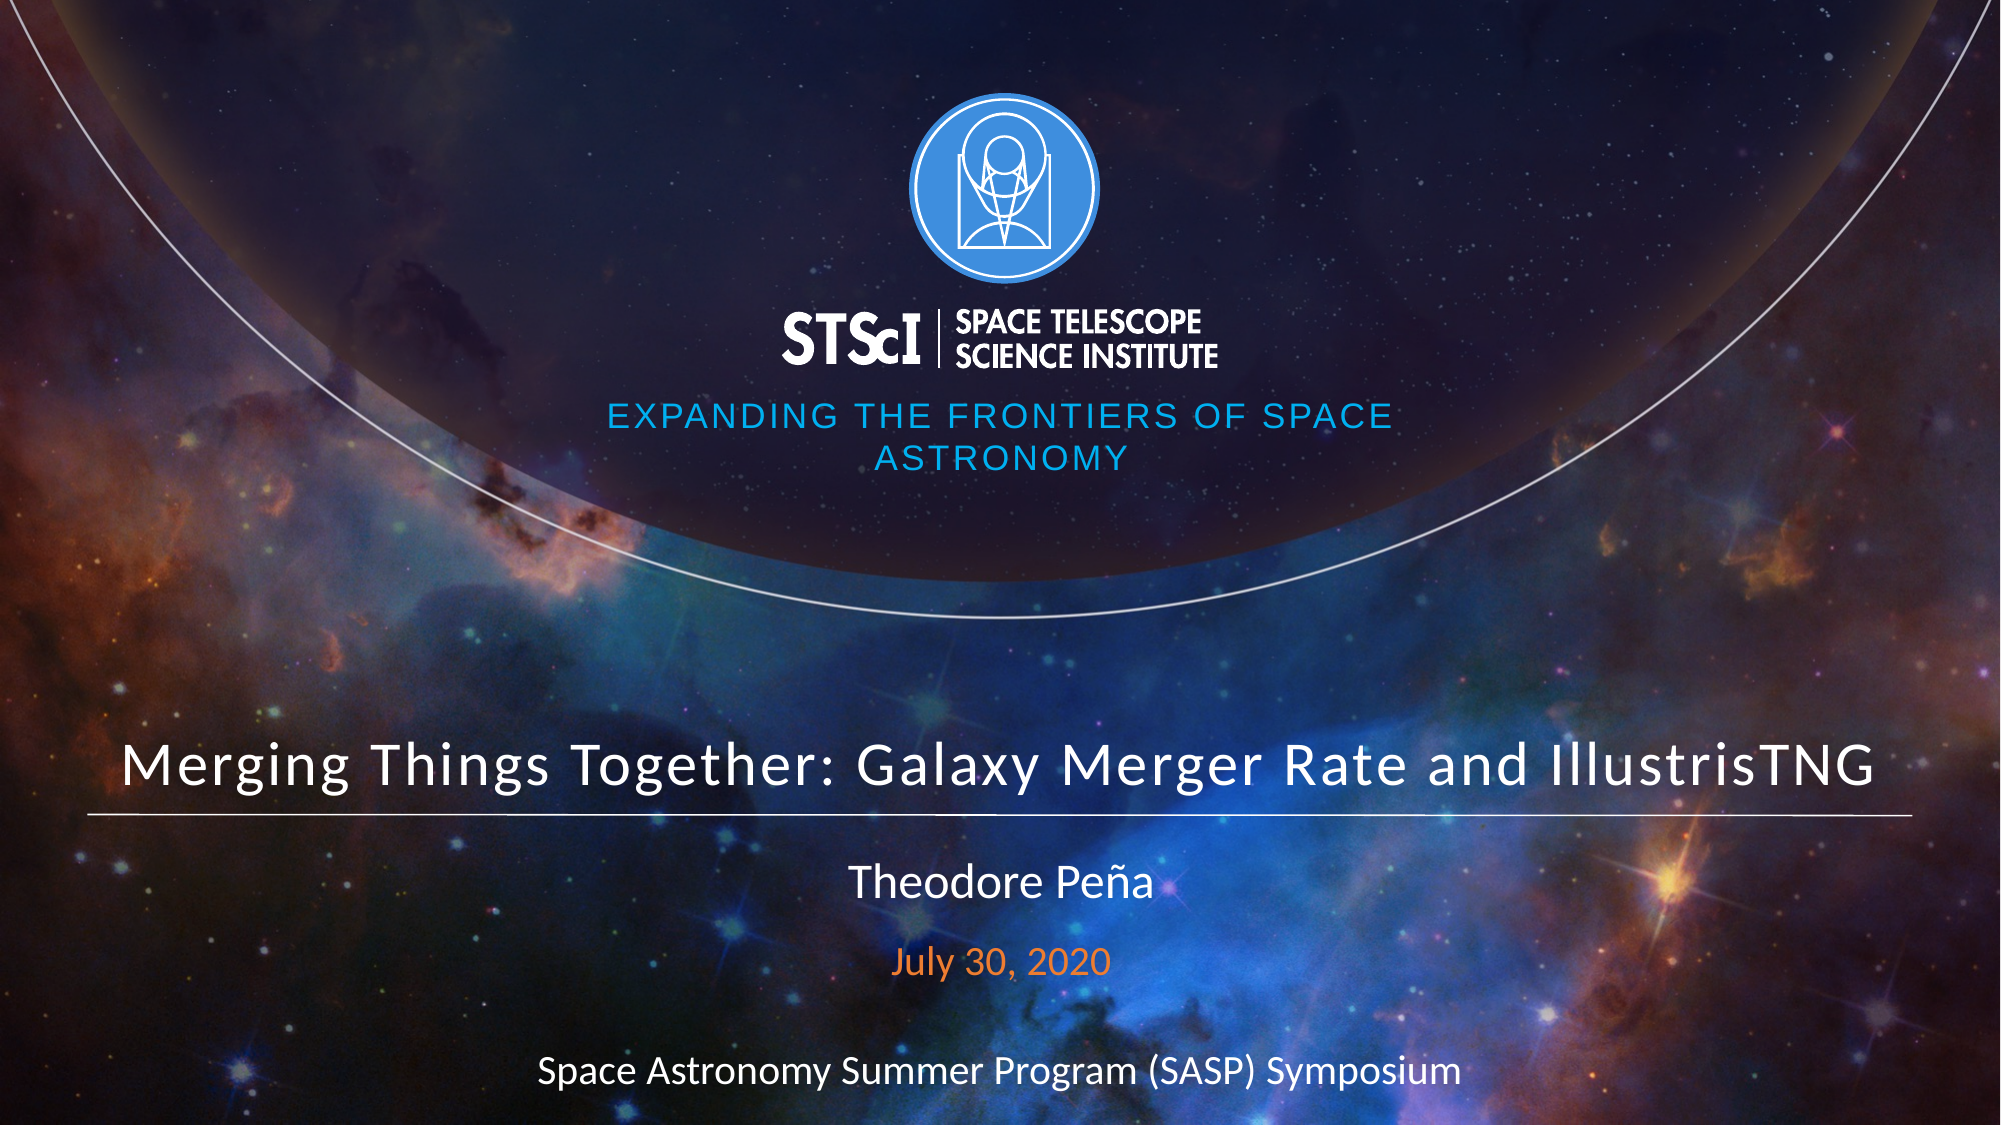

# Merging Things Together: Galaxy Merger Rate and IllustrisTNG
Theodore Peña
July 30, 2020
Space Astronomy Summer Program (SASP) Symposium